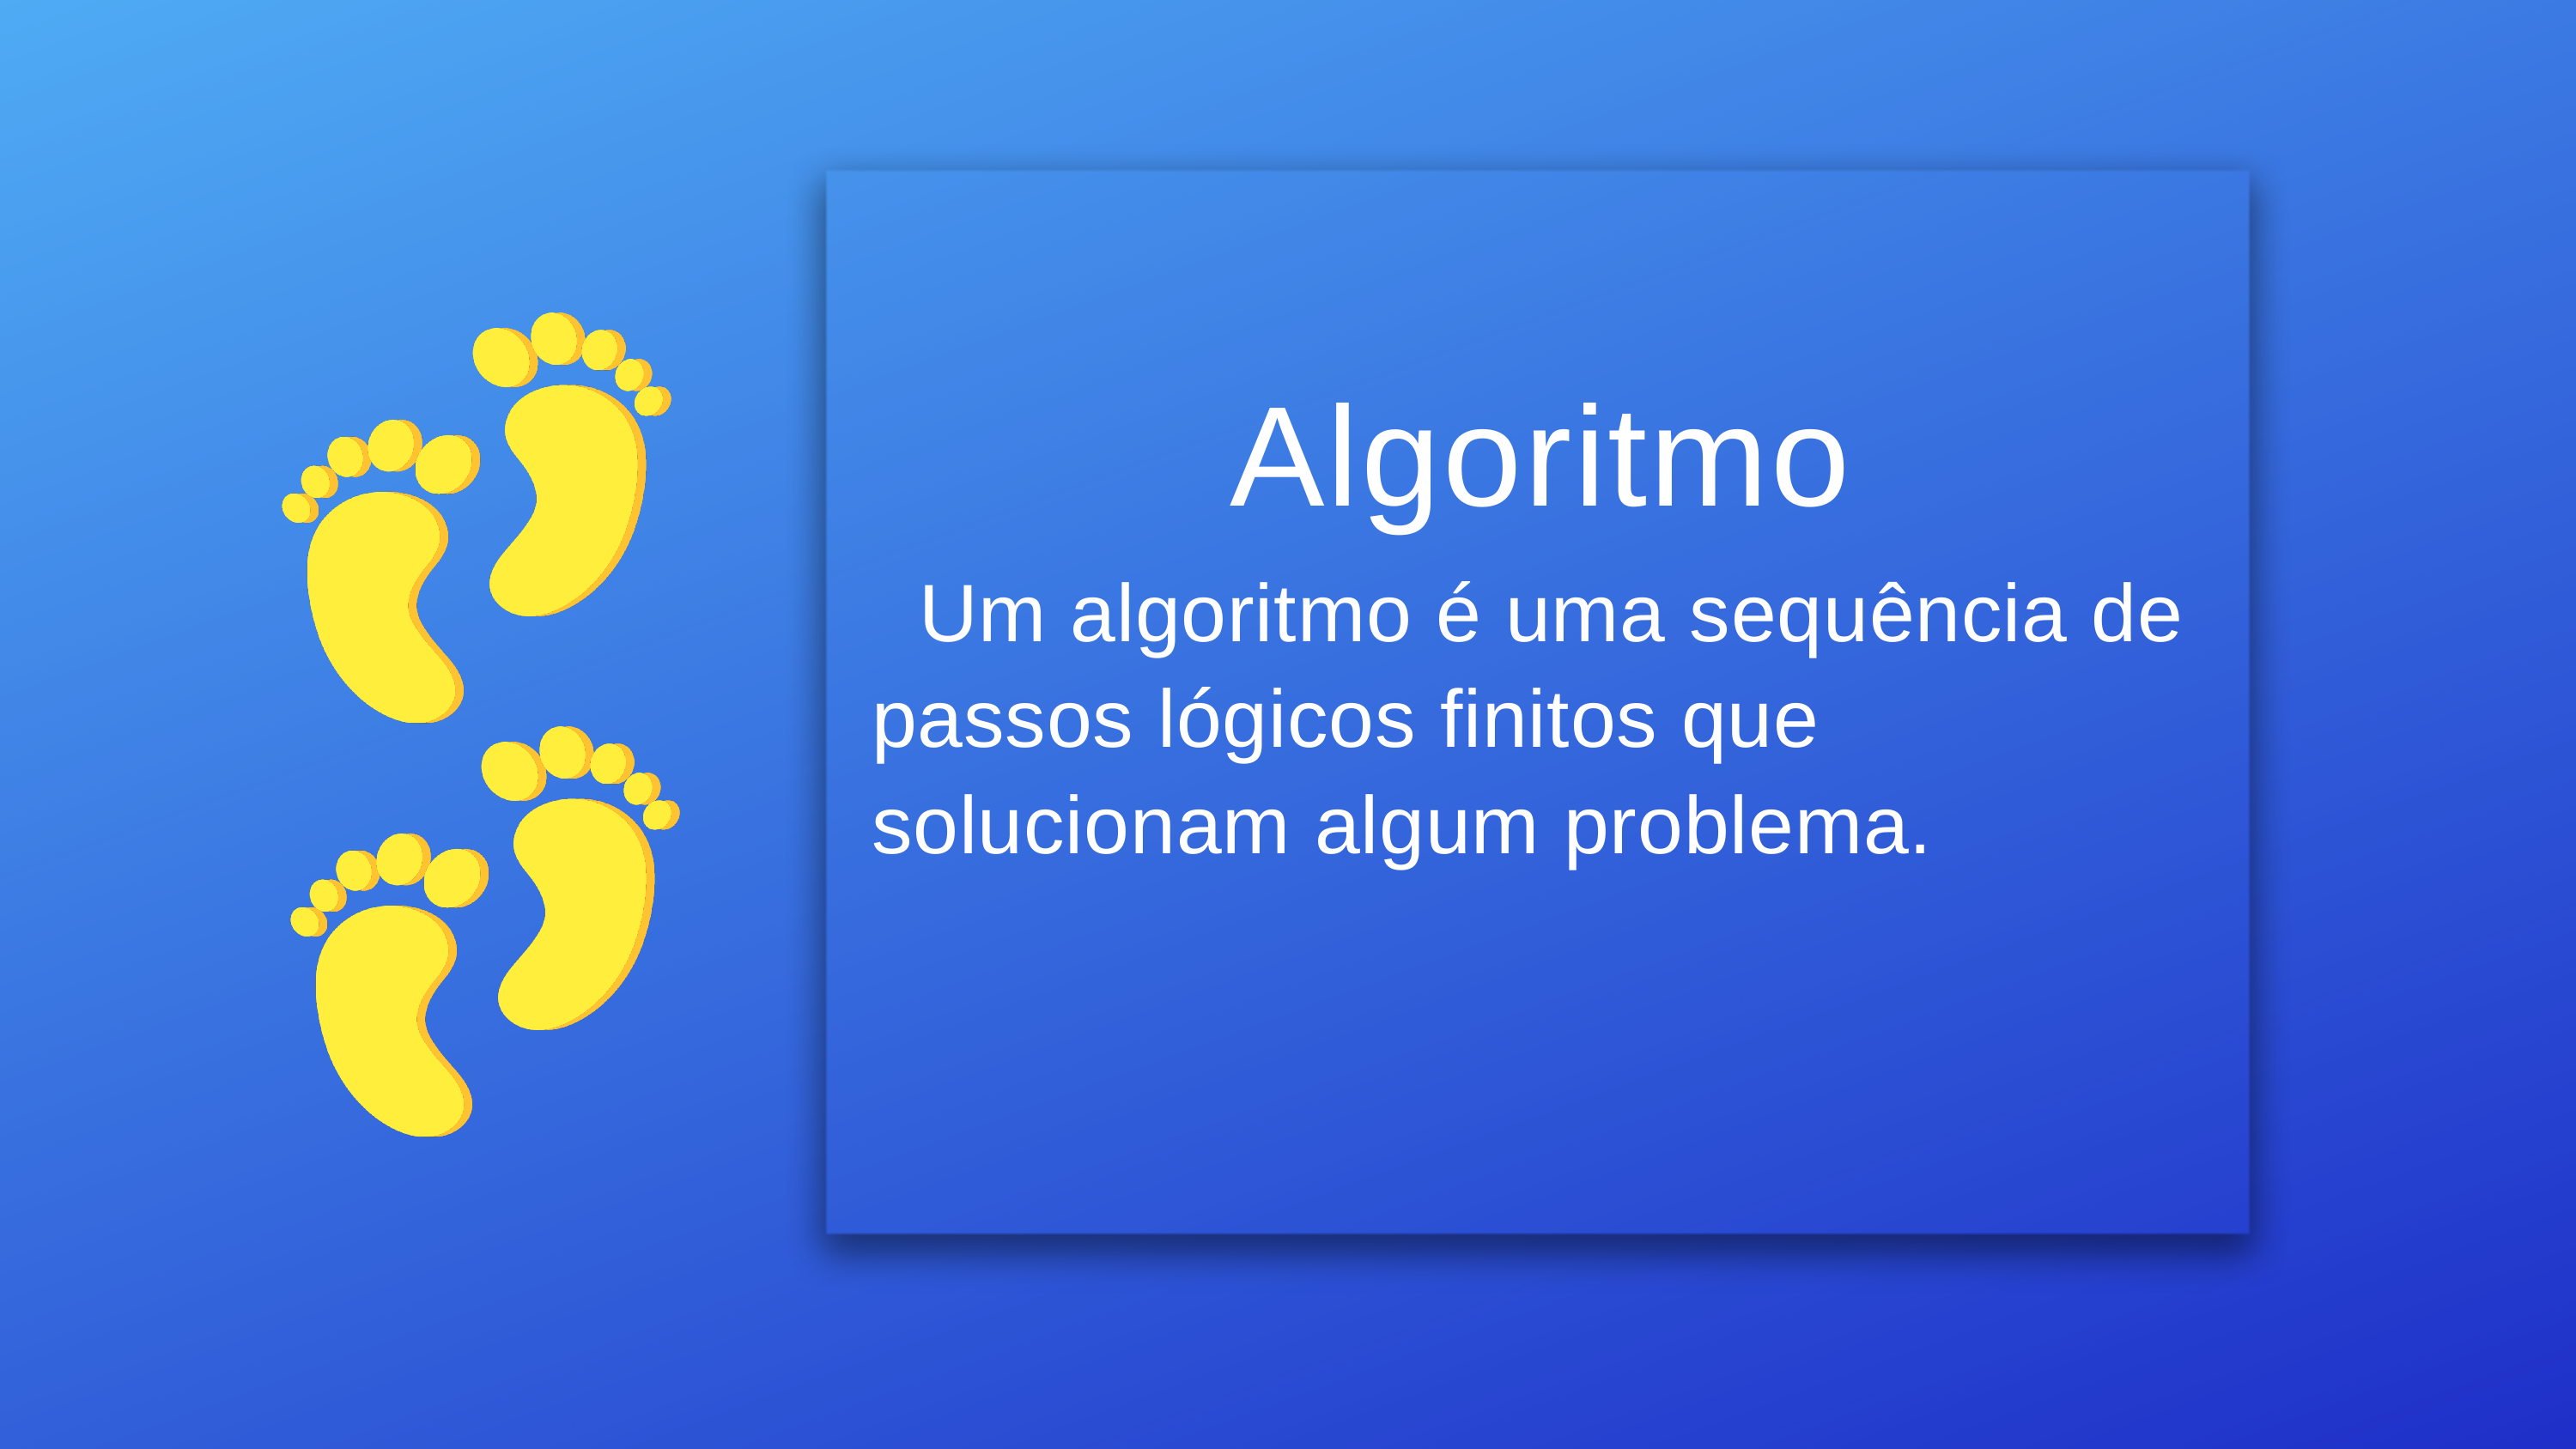

Algoritmo
  Um algoritmo é uma sequência de passos lógicos finitos que solucionam algum problema.